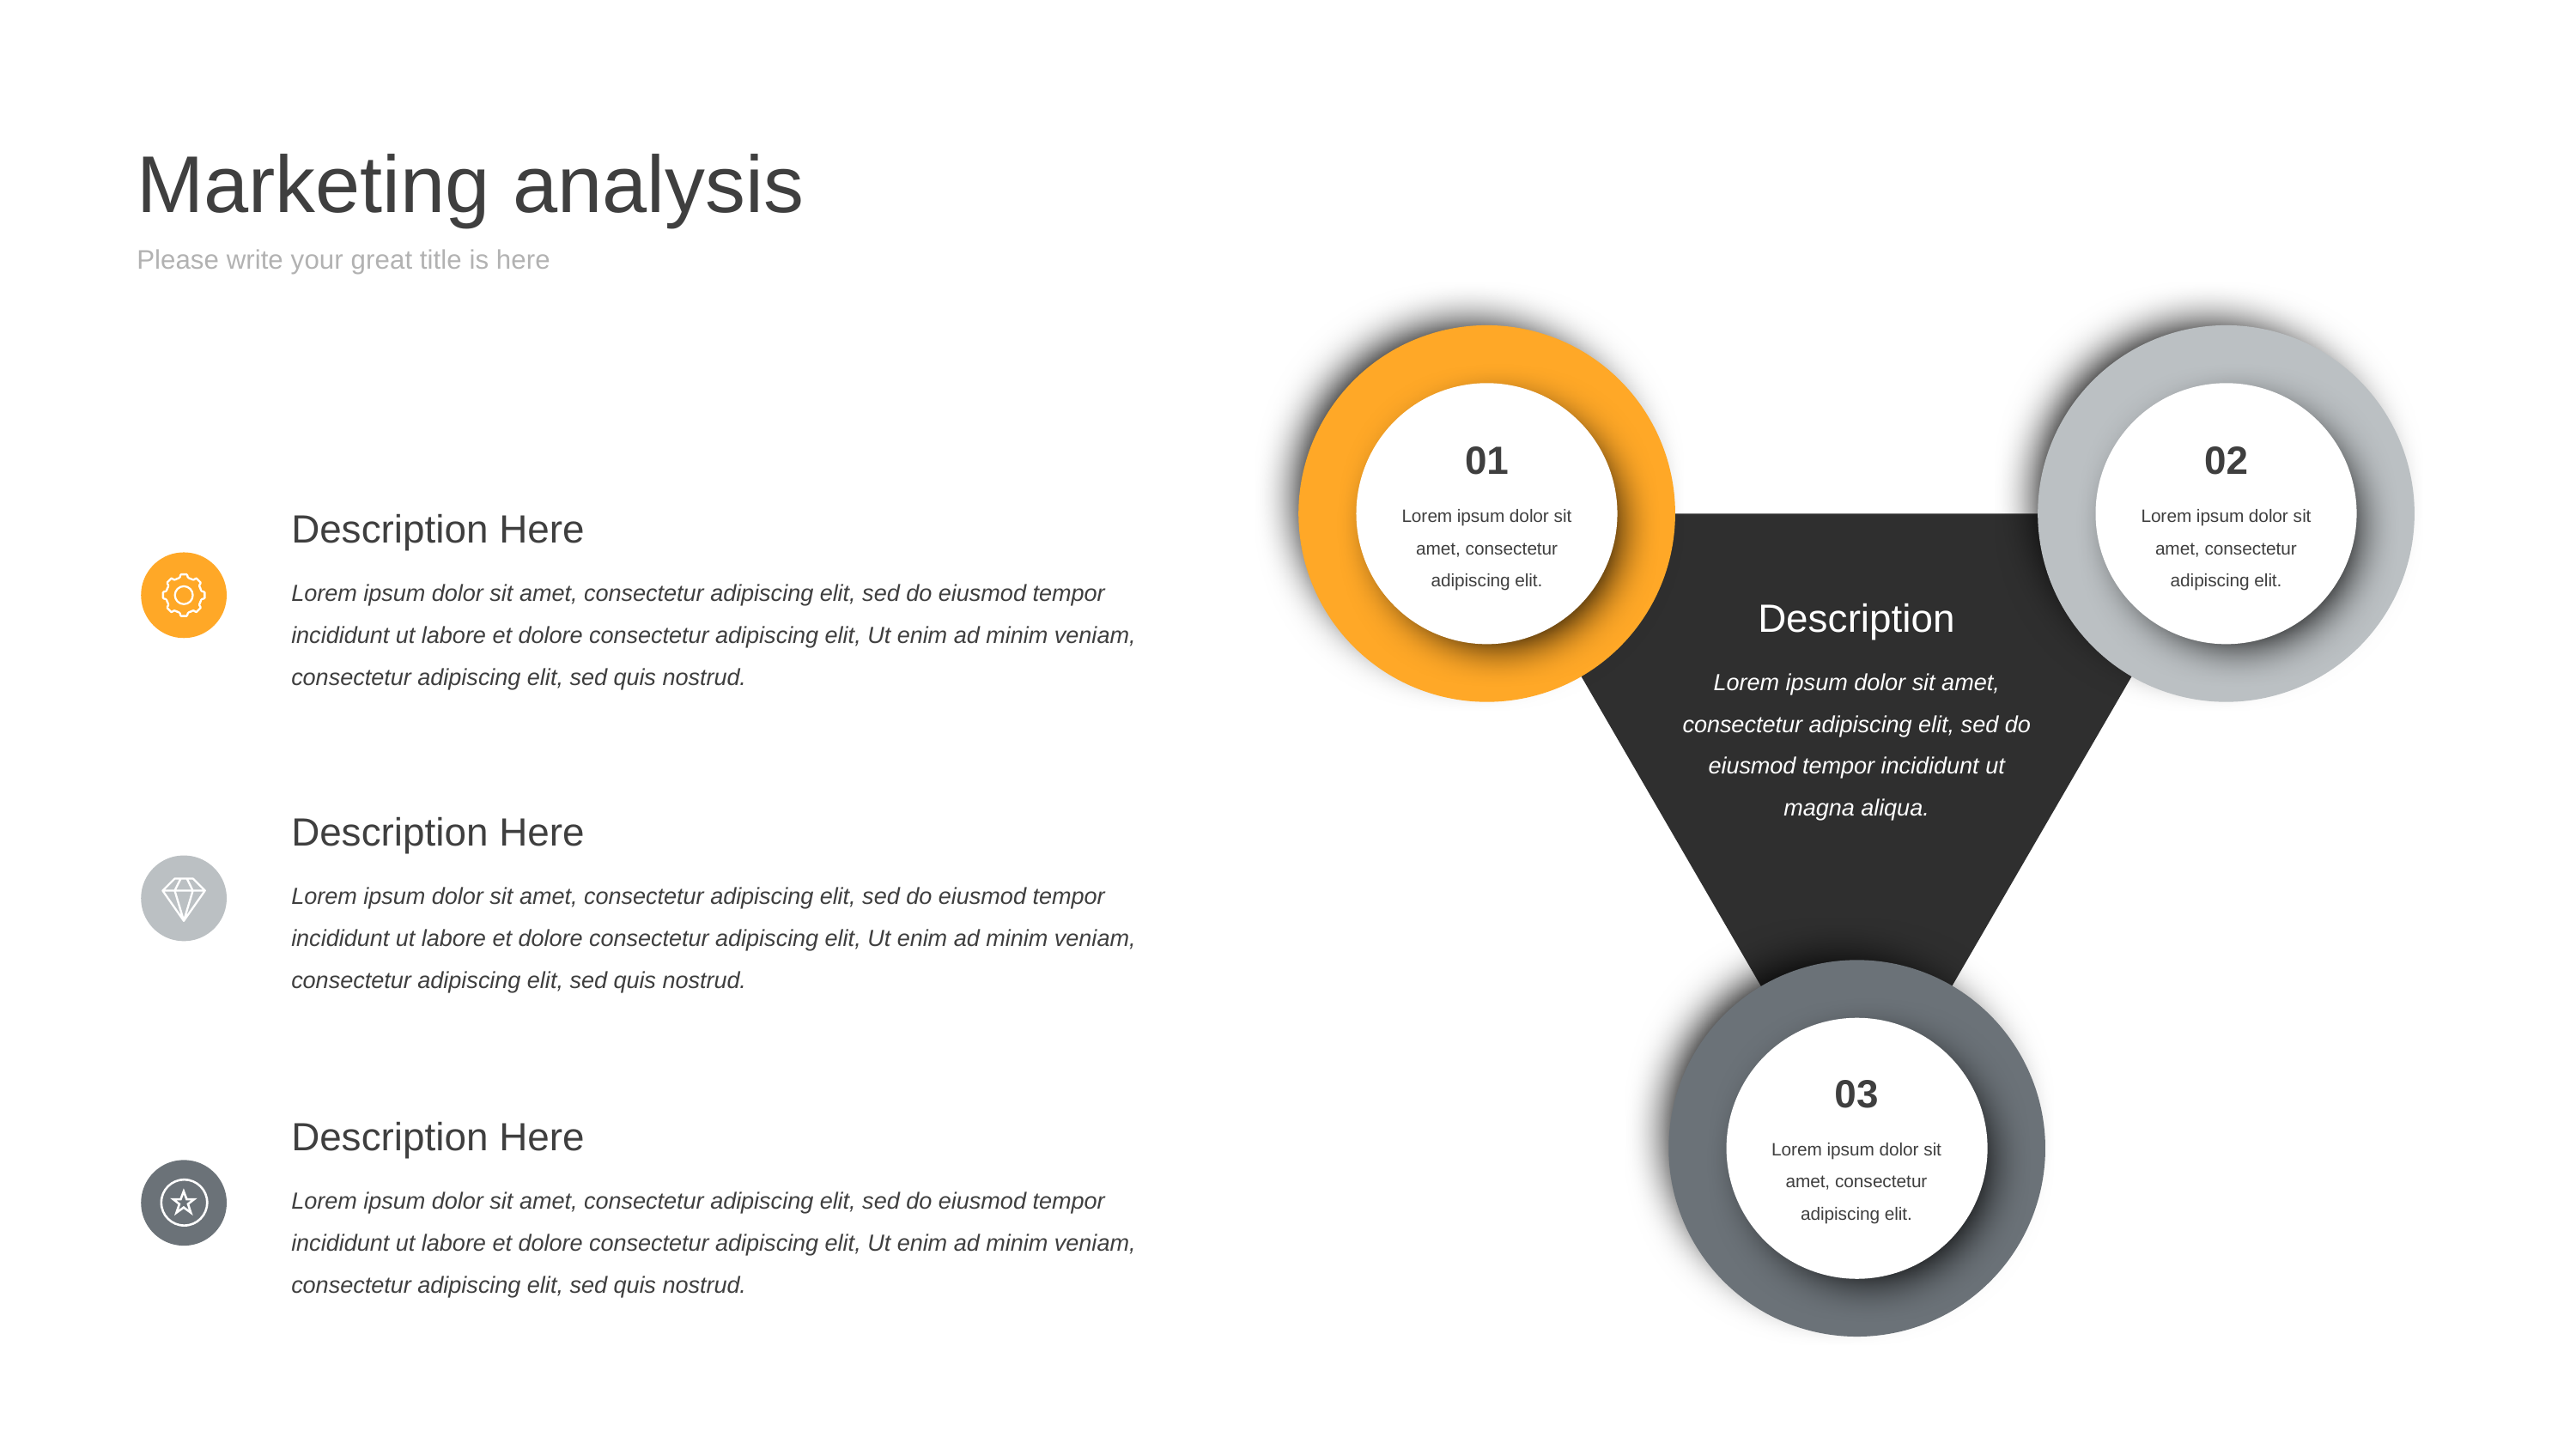

Marketing analysis
Please write your great title is here

01
Lorem ipsum dolor sit amet, consectetur adipiscing elit.
02
Lorem ipsum dolor sit amet, consectetur adipiscing elit.
Description Here

Lorem ipsum dolor sit amet, consectetur adipiscing elit, sed do eiusmod tempor incididunt ut labore et dolore consectetur adipiscing elit, Ut enim ad minim veniam, consectetur adipiscing elit, sed quis nostrud.

Description
Lorem ipsum dolor sit amet, consectetur adipiscing elit, sed do eiusmod tempor incididunt ut magna aliqua.
Description Here

Lorem ipsum dolor sit amet, consectetur adipiscing elit, sed do eiusmod tempor incididunt ut labore et dolore consectetur adipiscing elit, Ut enim ad minim veniam, consectetur adipiscing elit, sed quis nostrud.

03
Lorem ipsum dolor sit amet, consectetur adipiscing elit.
Description Here

Lorem ipsum dolor sit amet, consectetur adipiscing elit, sed do eiusmod tempor incididunt ut labore et dolore consectetur adipiscing elit, Ut enim ad minim veniam, consectetur adipiscing elit, sed quis nostrud.